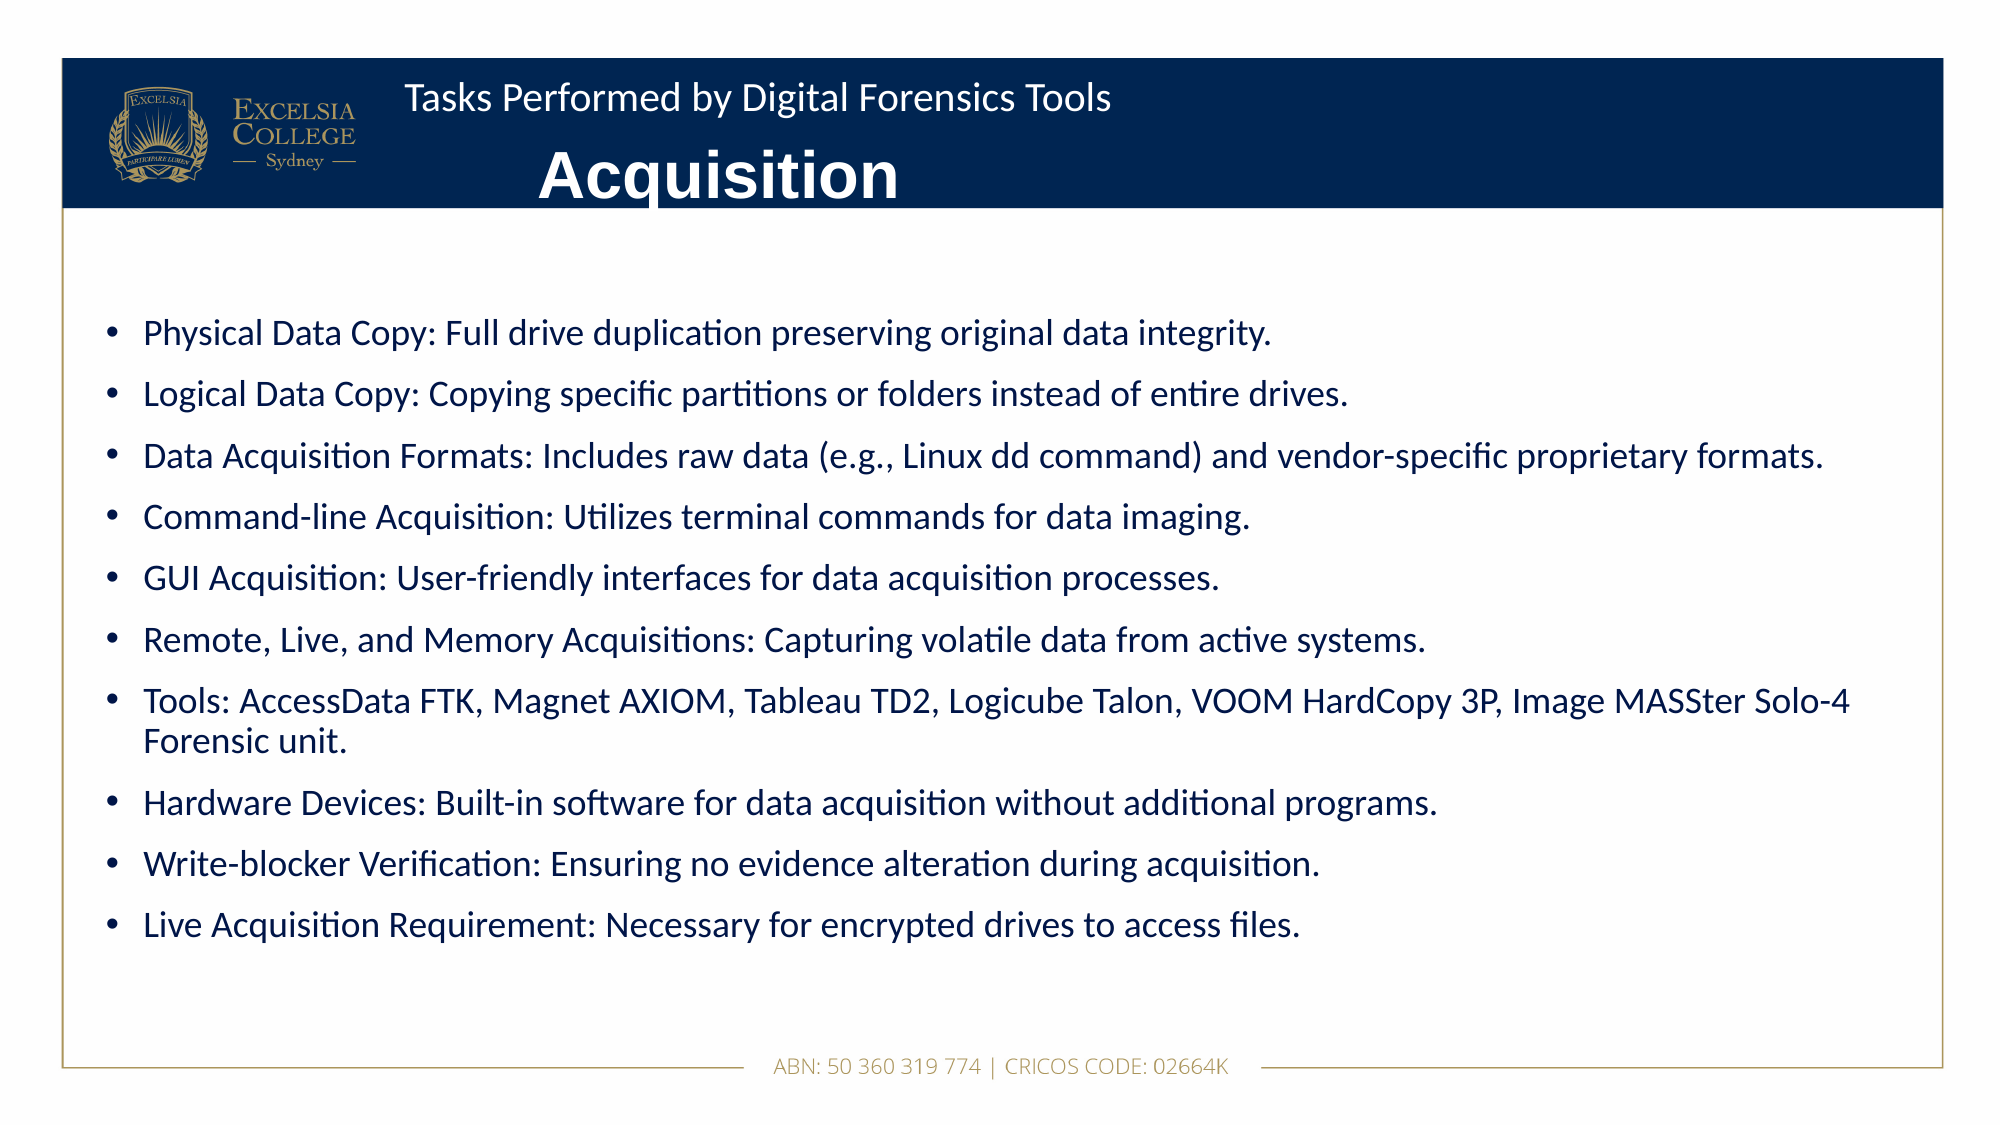

# Tasks Performed by Digital Forensics Tools
Acquisition
Physical Data Copy: Full drive duplication preserving original data integrity.
Logical Data Copy: Copying specific partitions or folders instead of entire drives.
Data Acquisition Formats: Includes raw data (e.g., Linux dd command) and vendor-specific proprietary formats.
Command-line Acquisition: Utilizes terminal commands for data imaging.
GUI Acquisition: User-friendly interfaces for data acquisition processes.
Remote, Live, and Memory Acquisitions: Capturing volatile data from active systems.
Tools: AccessData FTK, Magnet AXIOM, Tableau TD2, Logicube Talon, VOOM HardCopy 3P, Image MASSter Solo-4 Forensic unit.
Hardware Devices: Built-in software for data acquisition without additional programs.
Write-blocker Verification: Ensuring no evidence alteration during acquisition.
Live Acquisition Requirement: Necessary for encrypted drives to access files.